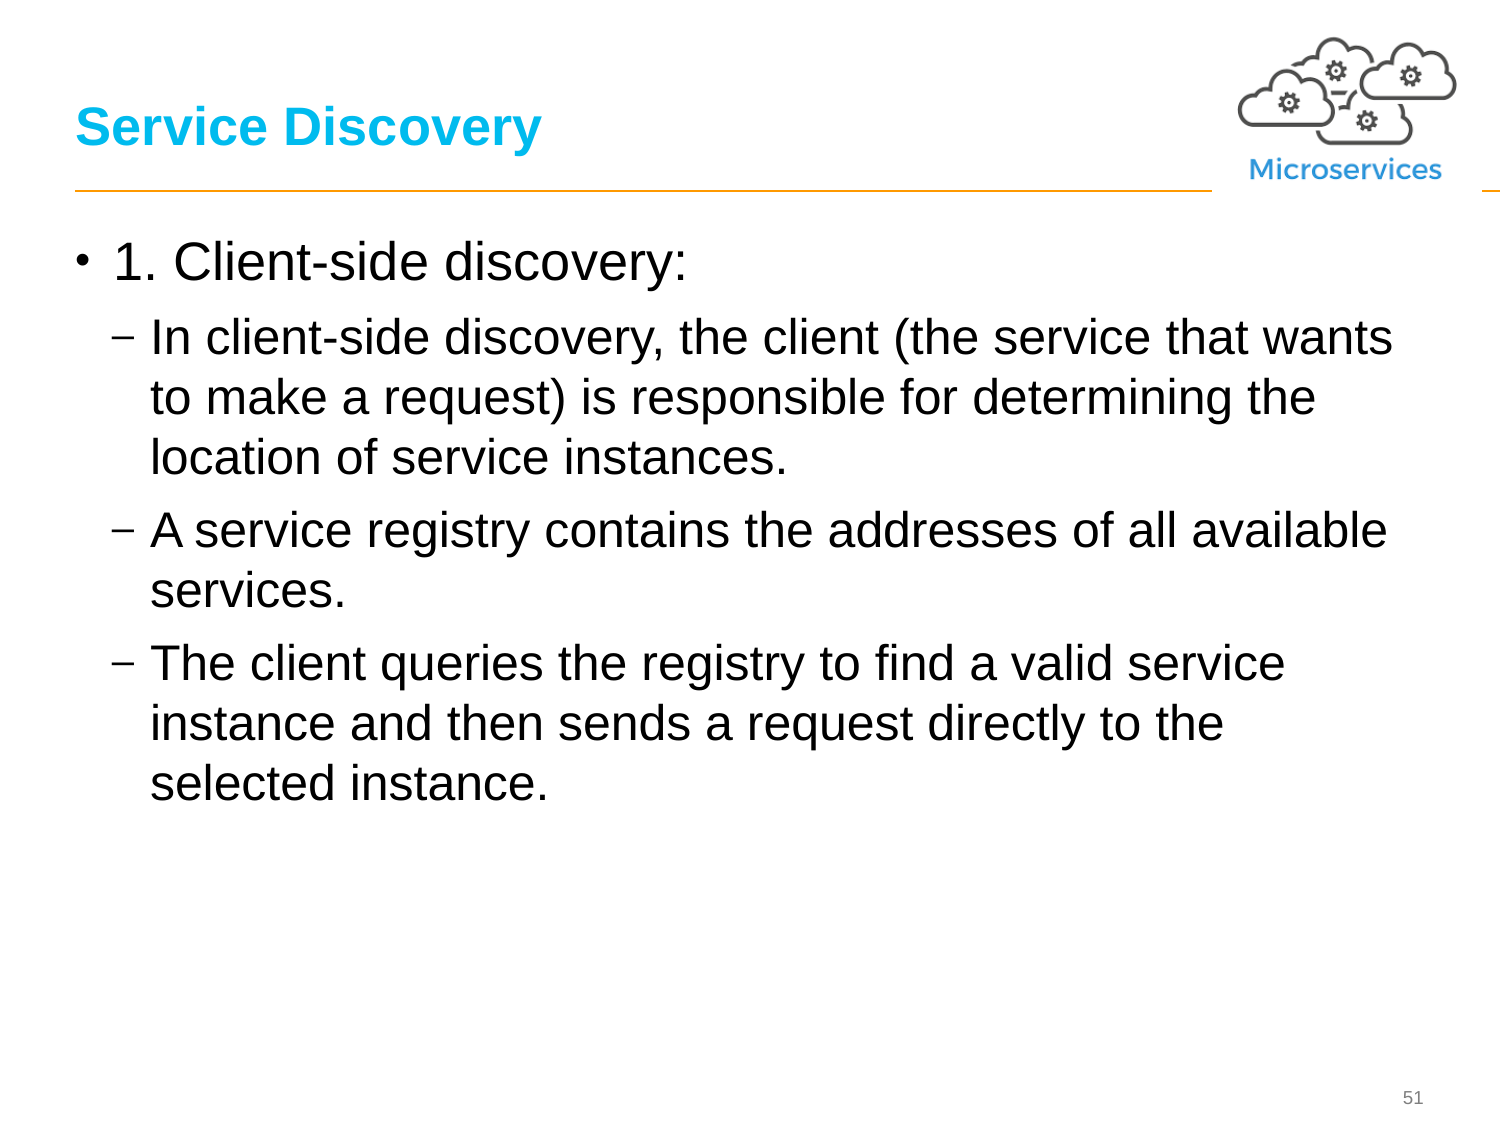

# Service Discovery
1. Client-side discovery:
In client-side discovery, the client (the service that wants to make a request) is responsible for determining the location of service instances.
A service registry contains the addresses of all available services.
The client queries the registry to find a valid service instance and then sends a request directly to the selected instance.